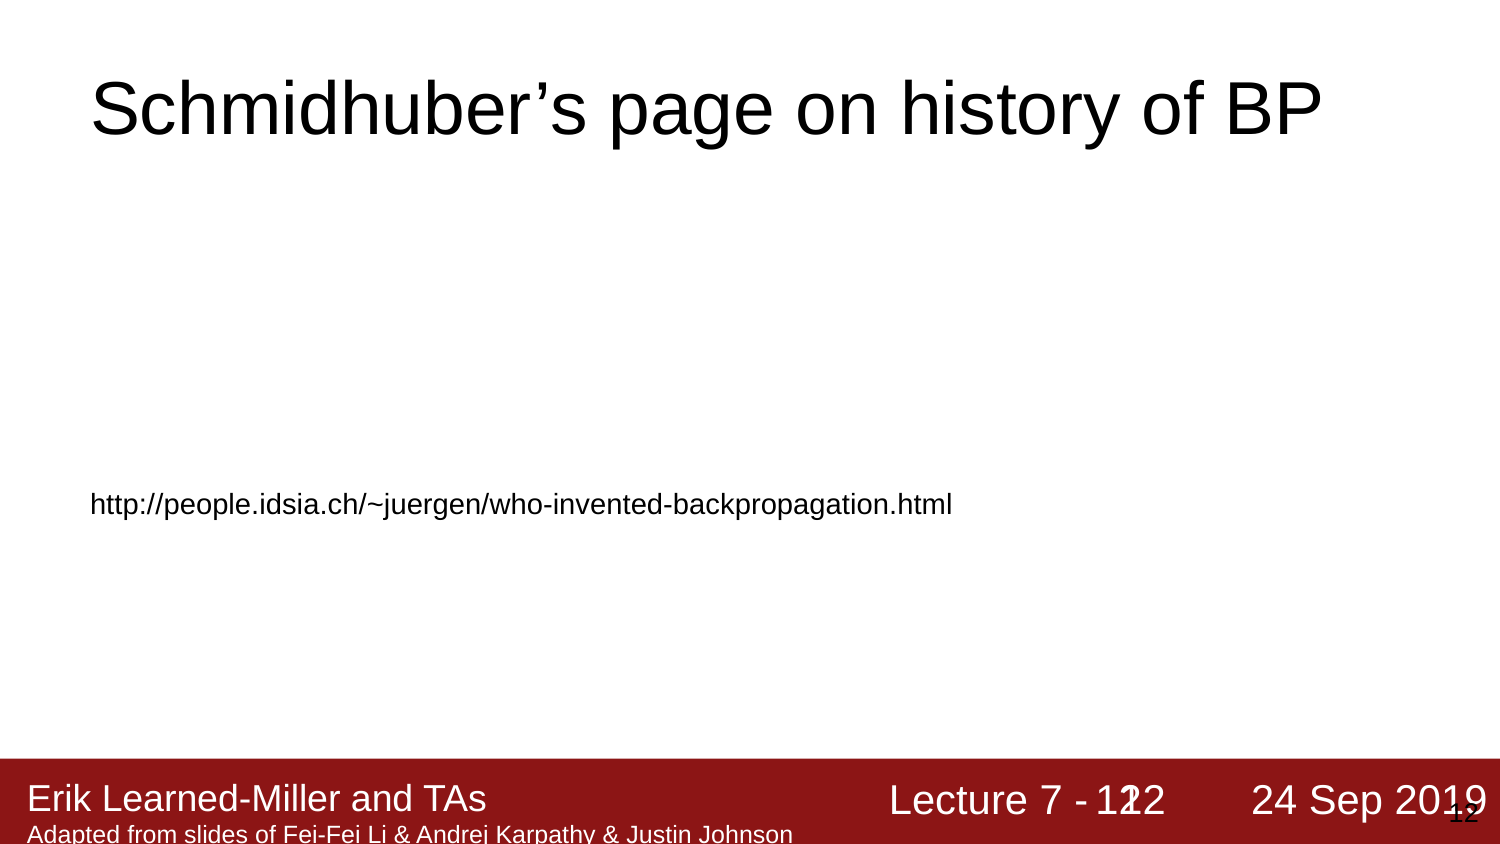

# Schmidhuber’s page on history of BP
http://people.idsia.ch/~juergen/who-invented-backpropagation.html
12
12
12